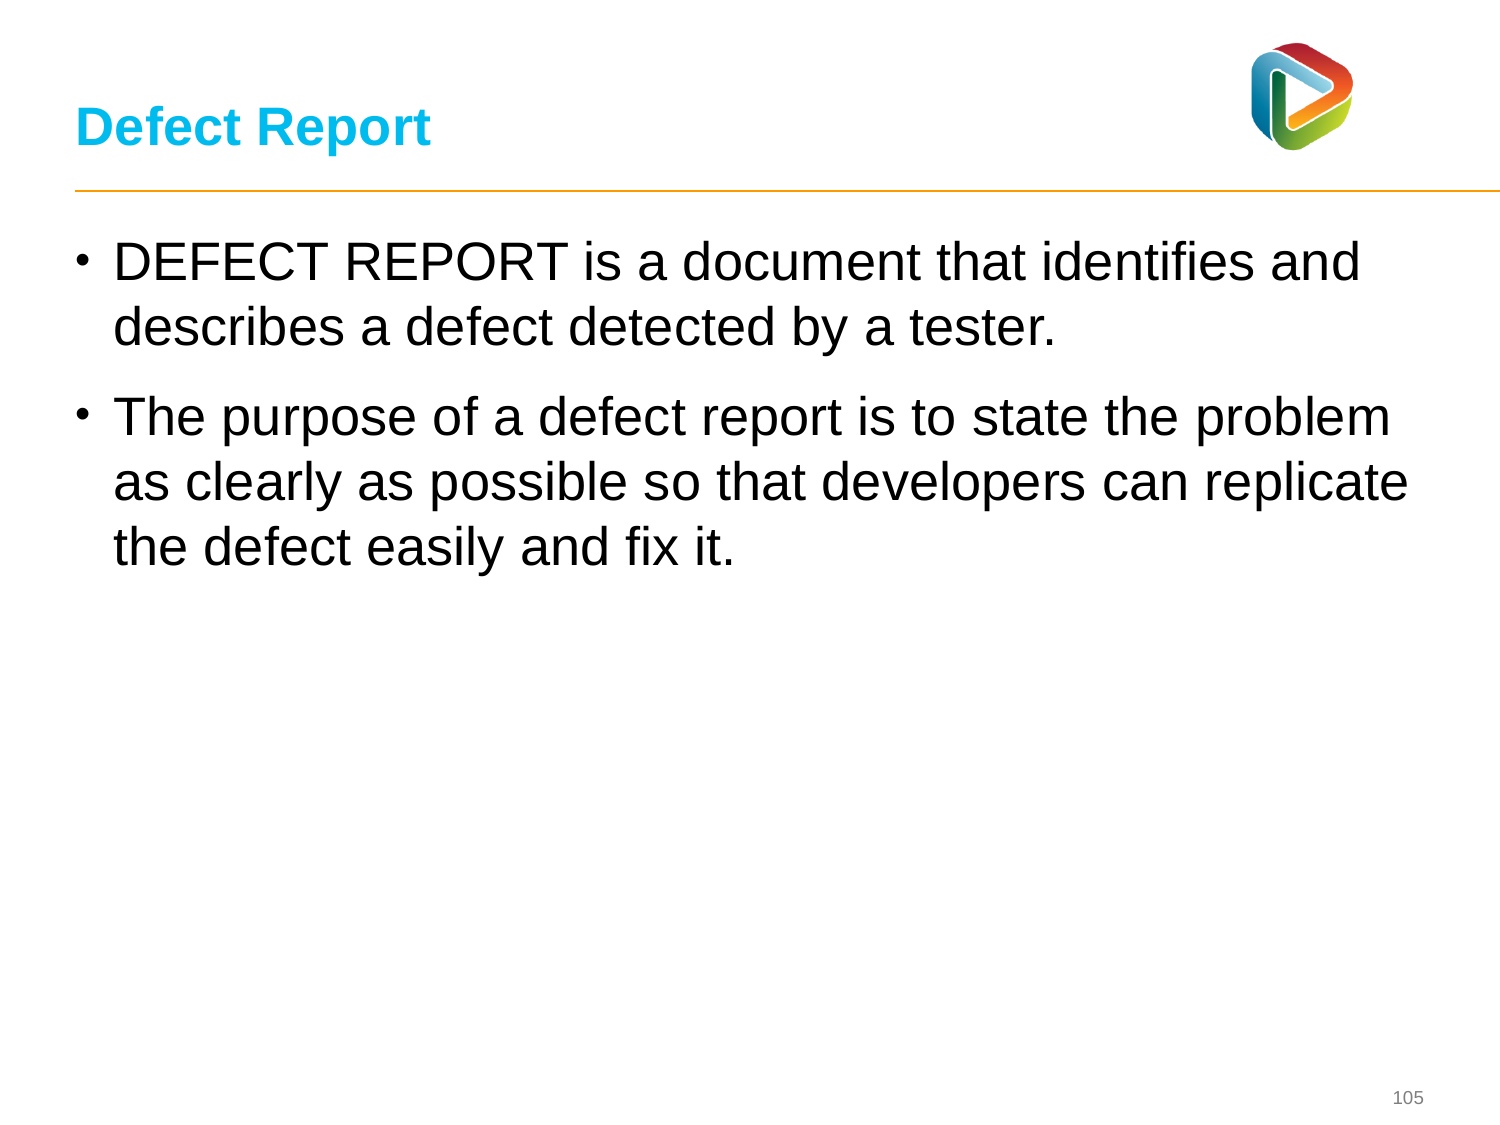

# Defect Report
DEFECT REPORT is a document that identifies and describes a defect detected by a tester.
The purpose of a defect report is to state the problem as clearly as possible so that developers can replicate the defect easily and fix it.